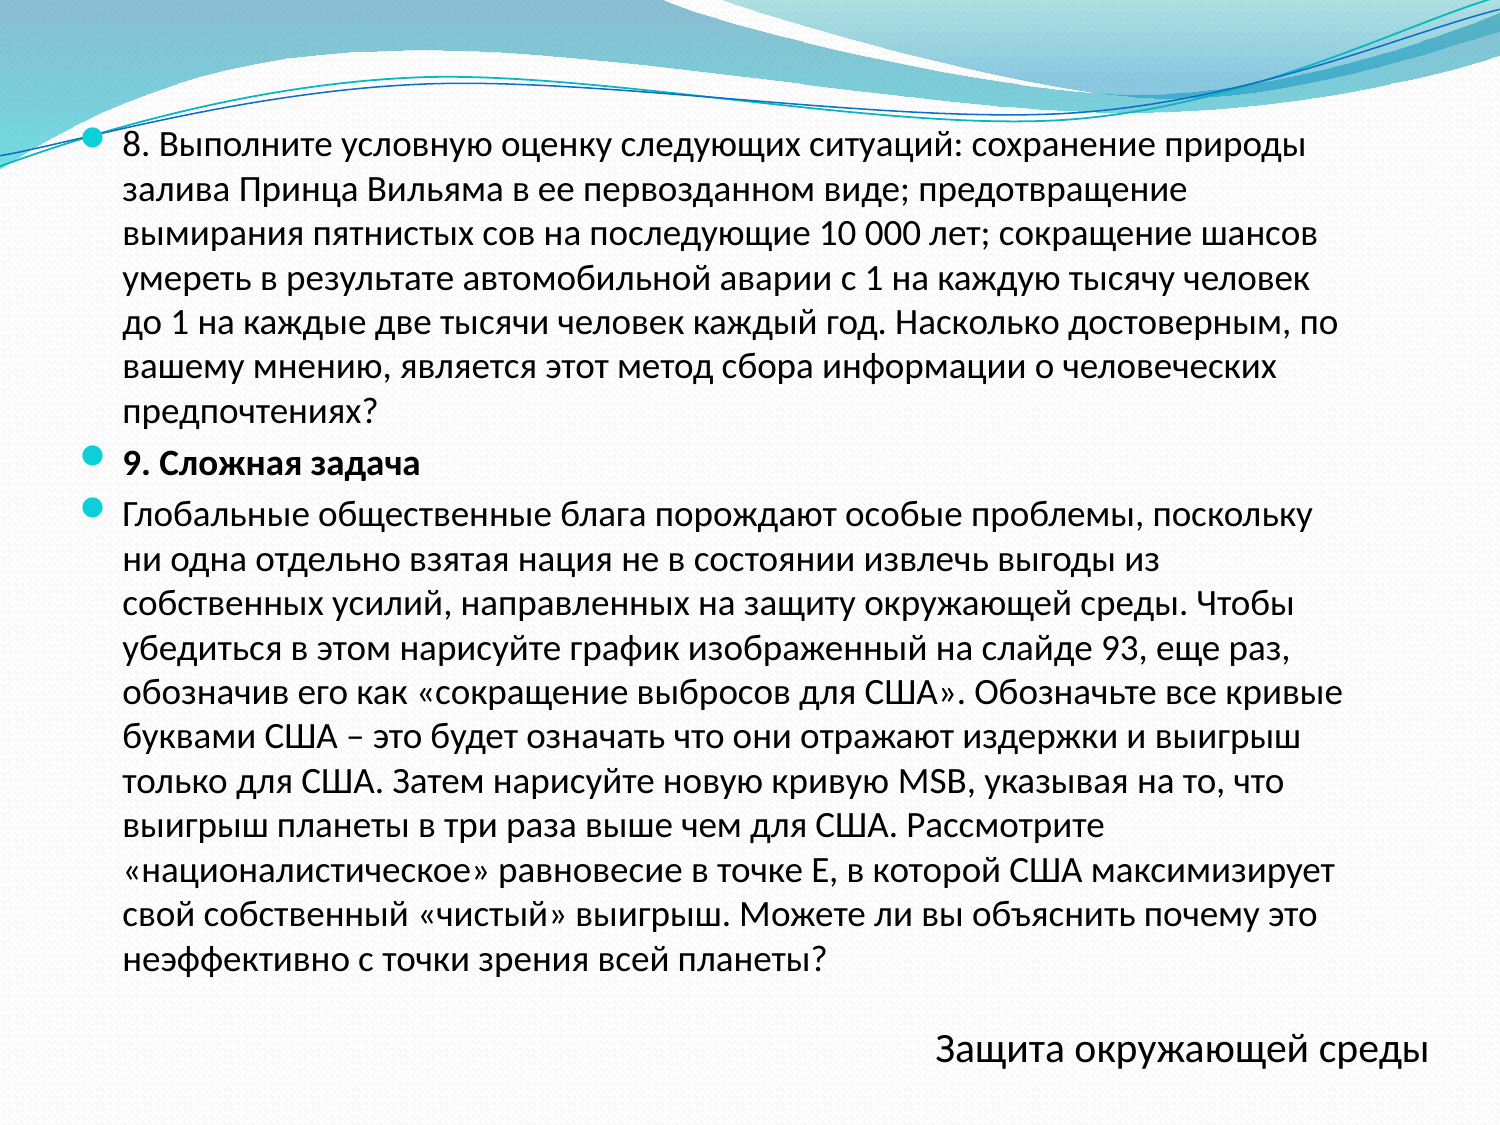

8. Выполните условную оценку следующих ситуаций: сохранение природы залива Принца Вильяма в ее первозданном виде; предотвращение вымирания пятнистых сов на последующие 10 000 лет; сокращение шансов умереть в результате автомобильной аварии с 1 на каждую тысячу человек до 1 на каждые две тысячи человек каждый год. Насколько достоверным, по вашему мнению, является этот метод сбора информации о человеческих предпочтениях?
9. Сложная задача
Глобальные общественные блага порождают особые проблемы, поскольку ни одна отдельно взятая нация не в состоянии извлечь выгоды из собственных усилий, направленных на защиту окружающей среды. Чтобы убедиться в этом нарисуйте график изображенный на слайде 93, еще раз, обозначив его как «сокращение выбросов для США». Обозначьте все кривые буквами США – это будет означать что они отражают издержки и выигрыш только для США. Затем нарисуйте новую кривую MSB, указывая на то, что выигрыш планеты в три раза выше чем для США. Рассмотрите «националистическое» равновесие в точке Е, в которой США максимизирует свой собственный «чистый» выигрыш. Можете ли вы объяснить почему это неэффективно с точки зрения всей планеты?

Защита окружающей среды